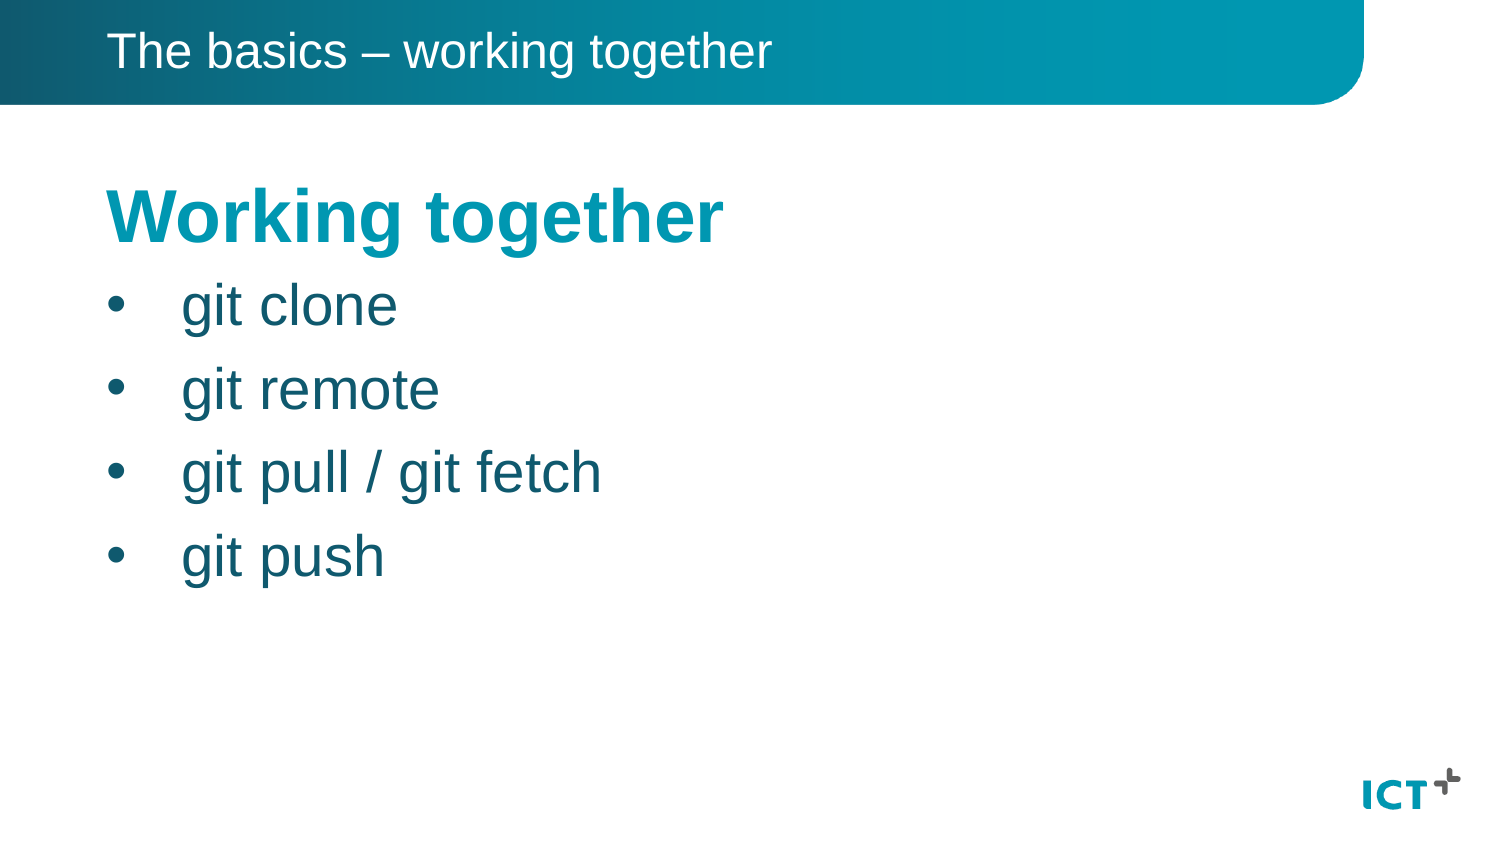

The basics – working together

# Working together
git clone
git remote
git pull / git fetch
git push